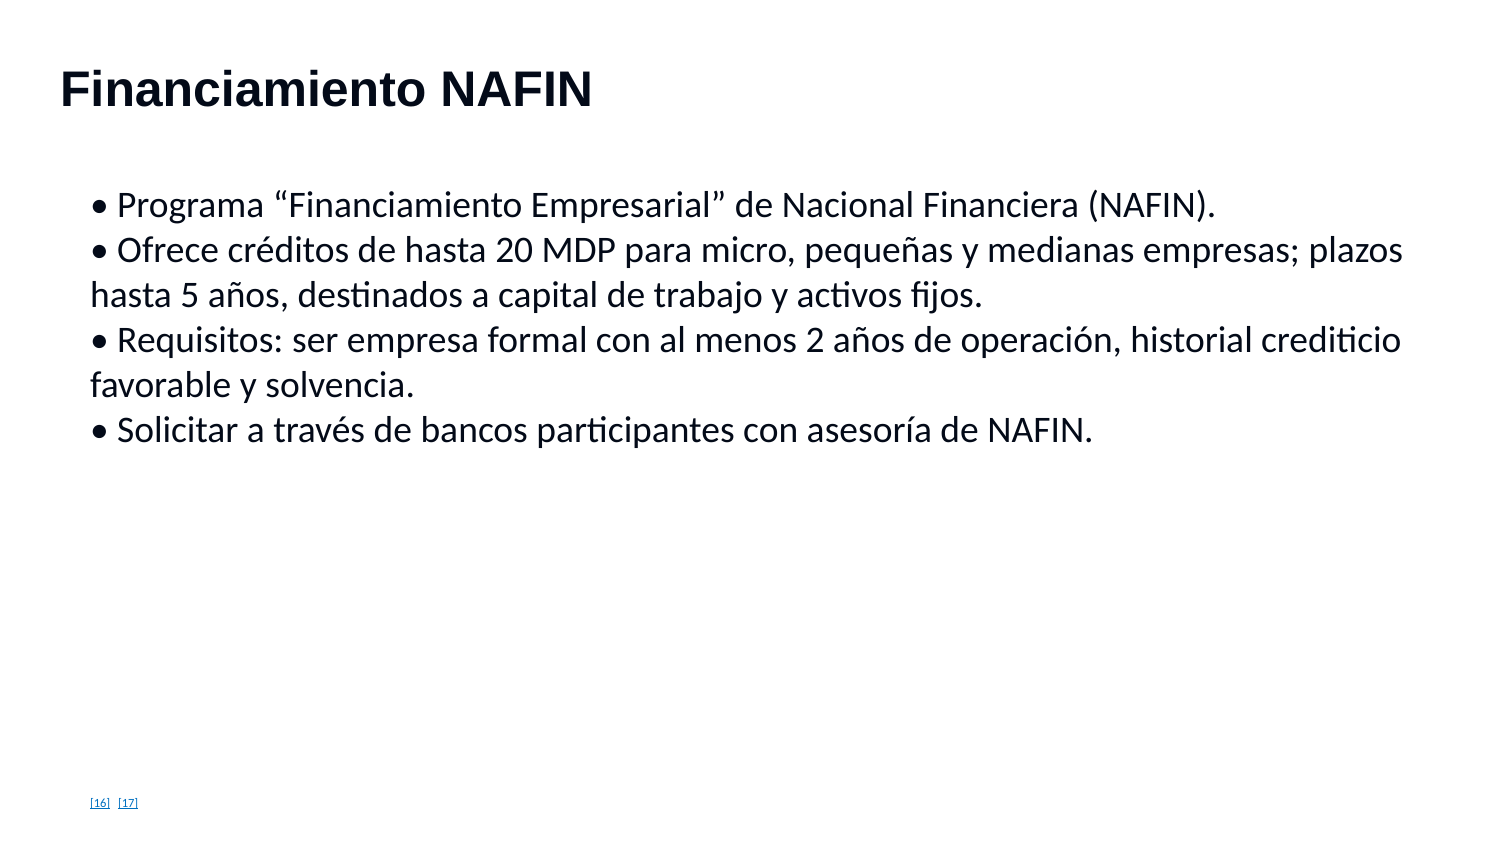

Financiamiento NAFIN
• Programa “Financiamiento Empresarial” de Nacional Financiera (NAFIN).
• Ofrece créditos de hasta 20 MDP para micro, pequeñas y medianas empresas; plazos hasta 5 años, destinados a capital de trabajo y activos fijos.
• Requisitos: ser empresa formal con al menos 2 años de operación, historial crediticio favorable y solvencia.
• Solicitar a través de bancos participantes con asesoría de NAFIN.
[16]   [17]